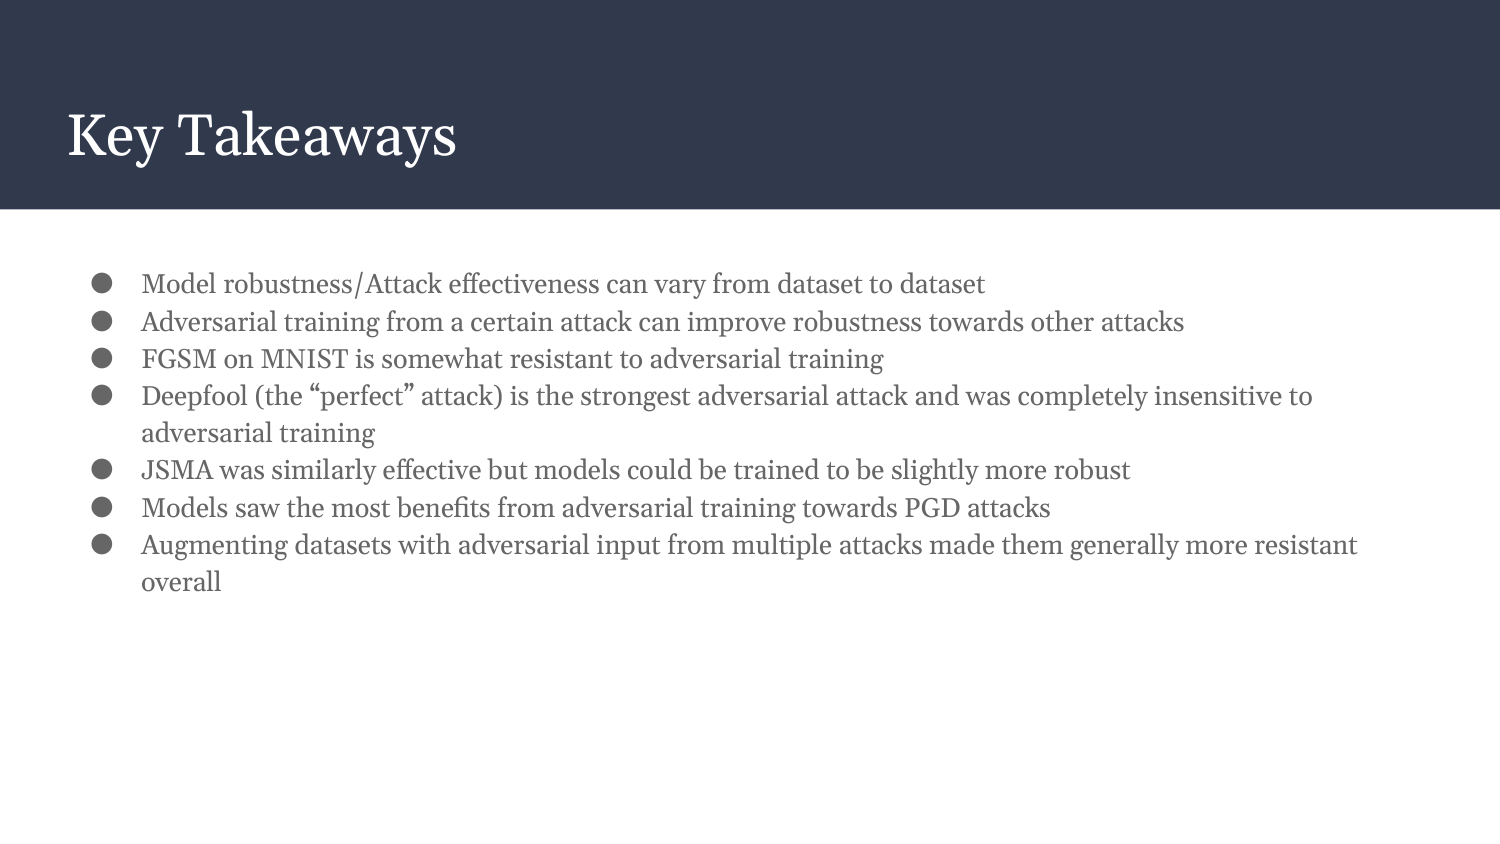

# Key Takeaways
Model robustness/Attack effectiveness can vary from dataset to dataset
Adversarial training from a certain attack can improve robustness towards other attacks
FGSM on MNIST is somewhat resistant to adversarial training
Deepfool (the “perfect” attack) is the strongest adversarial attack and was completely insensitive to adversarial training
JSMA was similarly effective but models could be trained to be slightly more robust
Models saw the most benefits from adversarial training towards PGD attacks
Augmenting datasets with adversarial input from multiple attacks made them generally more resistant overall